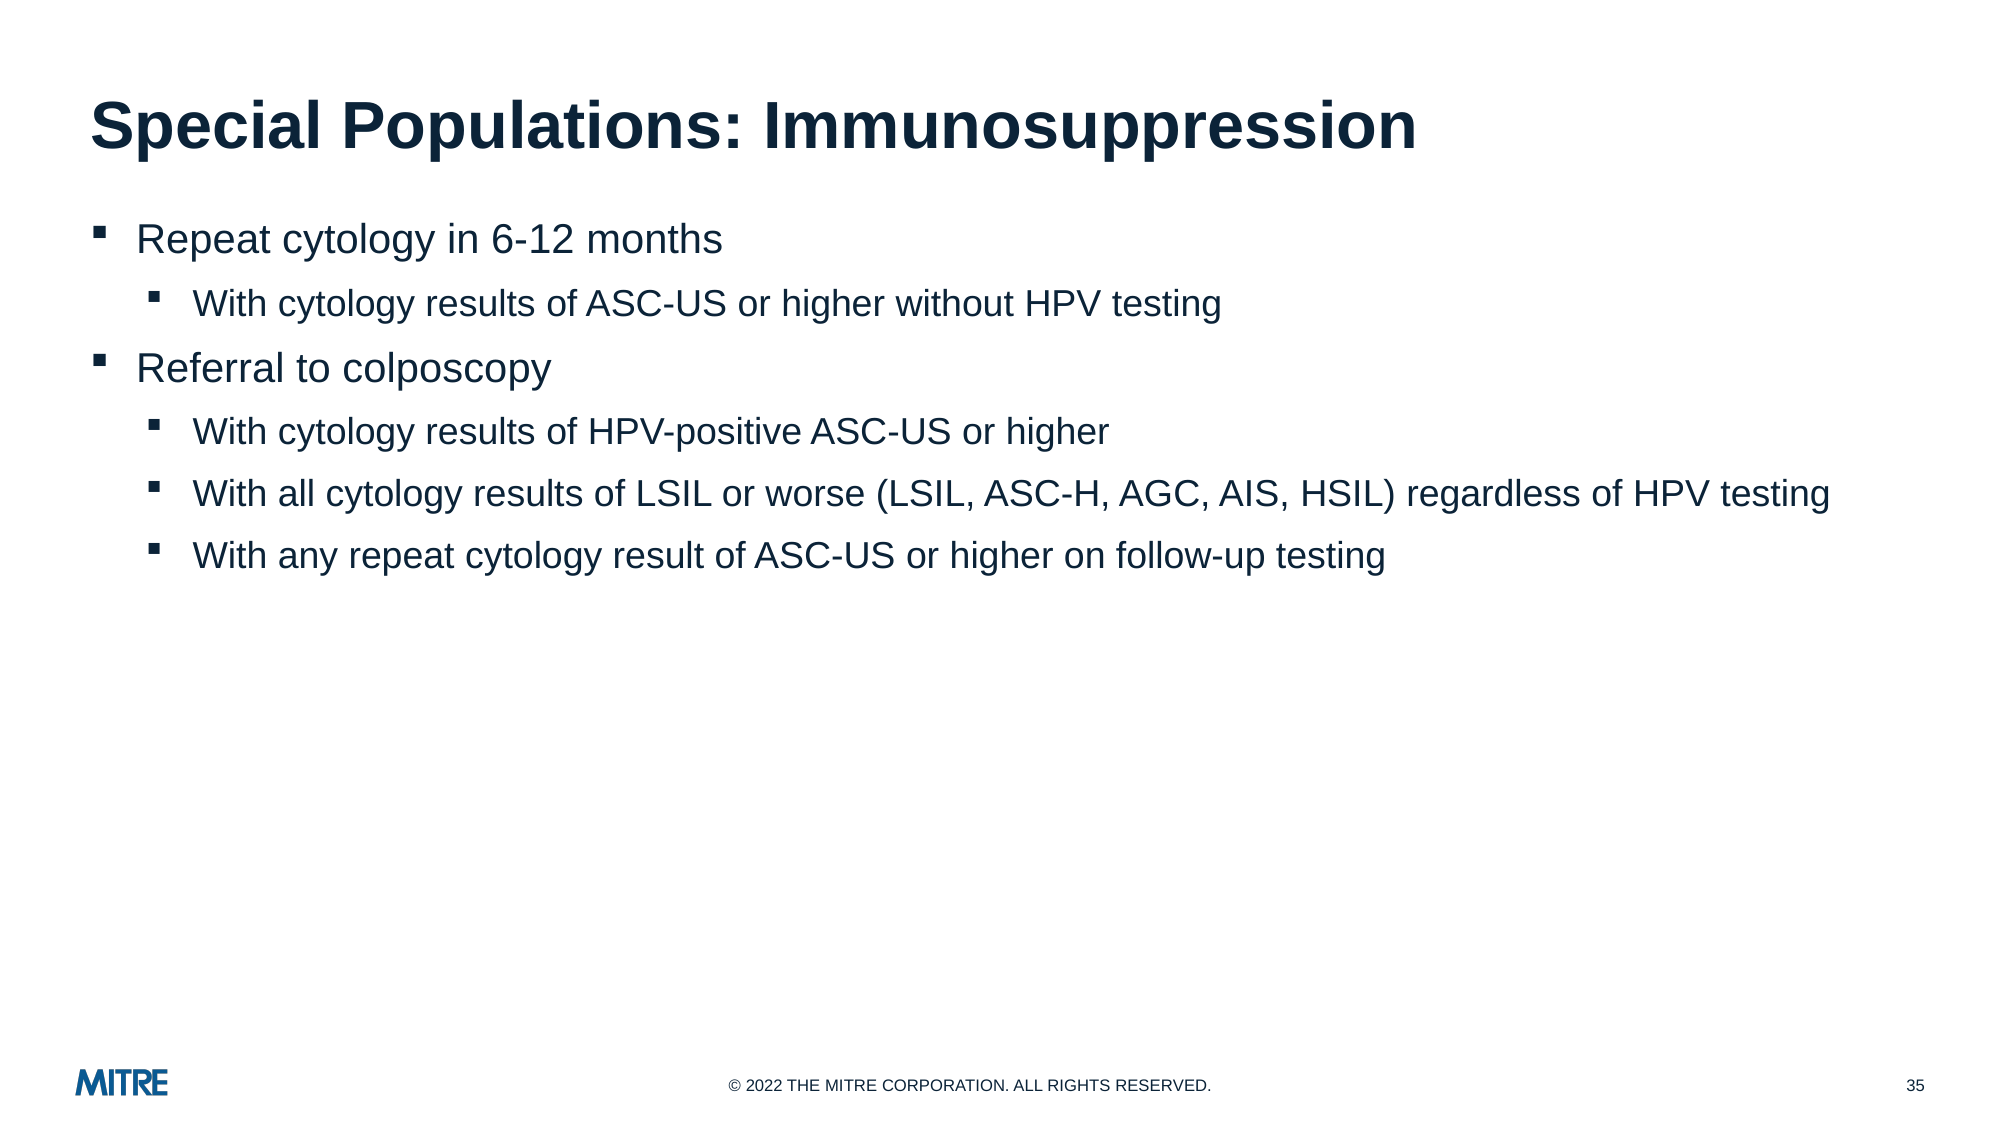

# Special Populations: Immunosuppression
Repeat cytology in 6-12 months
With cytology results of ASC-US or higher without HPV testing
Referral to colposcopy
With cytology results of HPV-positive ASC-US or higher
With all cytology results of LSIL or worse (LSIL, ASC-H, AGC, AIS, HSIL) regardless of HPV testing
With any repeat cytology result of ASC-US or higher on follow-up testing
35